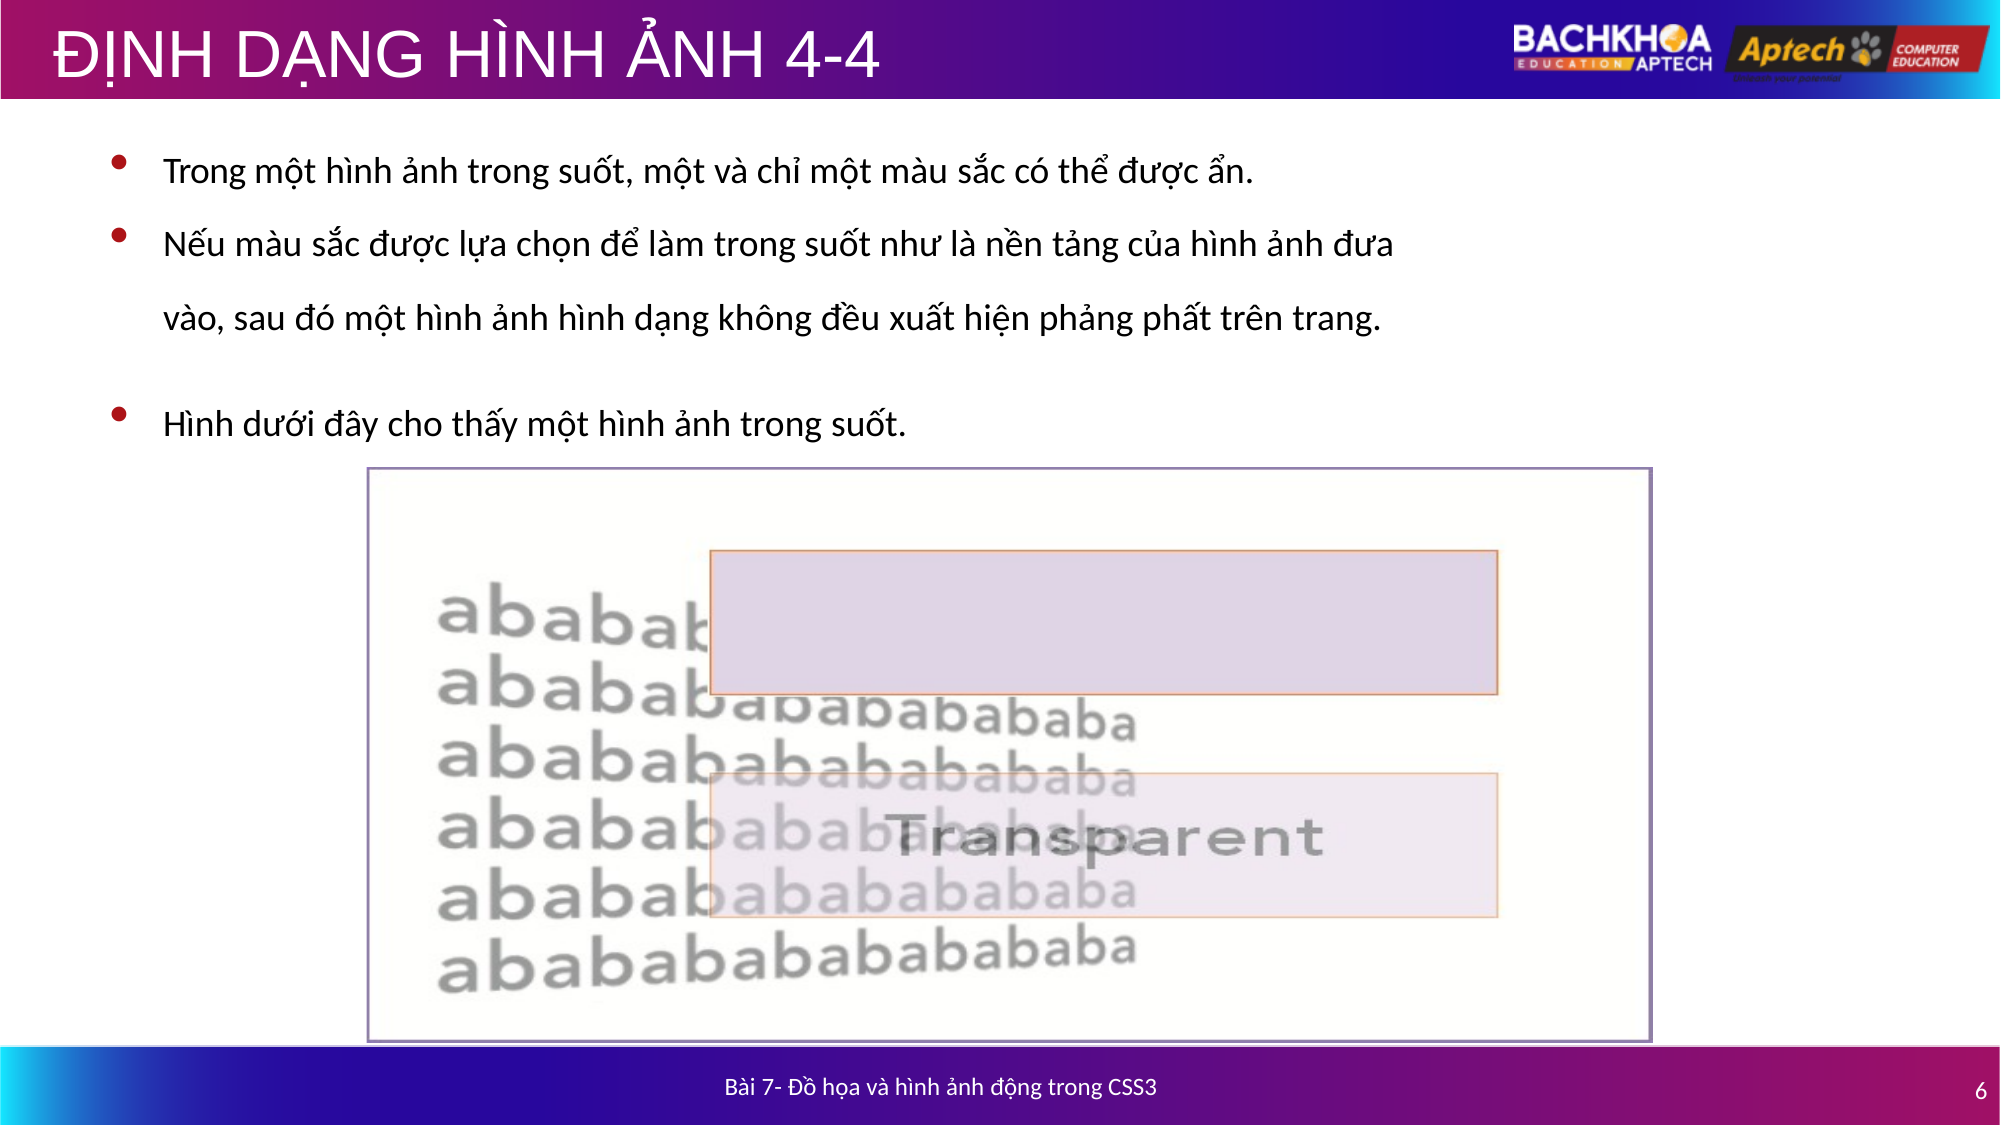

# ĐỊNH DẠNG HÌNH ẢNH 4-4
Trong một hình ảnh trong suốt, một và chỉ một màu sắc có thể được ẩn.
Nếu màu sắc được lựa chọn để làm trong suốt như là nền tảng của hình ảnh đưa
vào, sau đó một hình ảnh hình dạng không đều xuất hiện phảng phất trên trang.

Hình dưới đây cho thấy một hình ảnh trong suốt.

Bài 7- Đồ họa và hình ảnh động trong CSS3
6